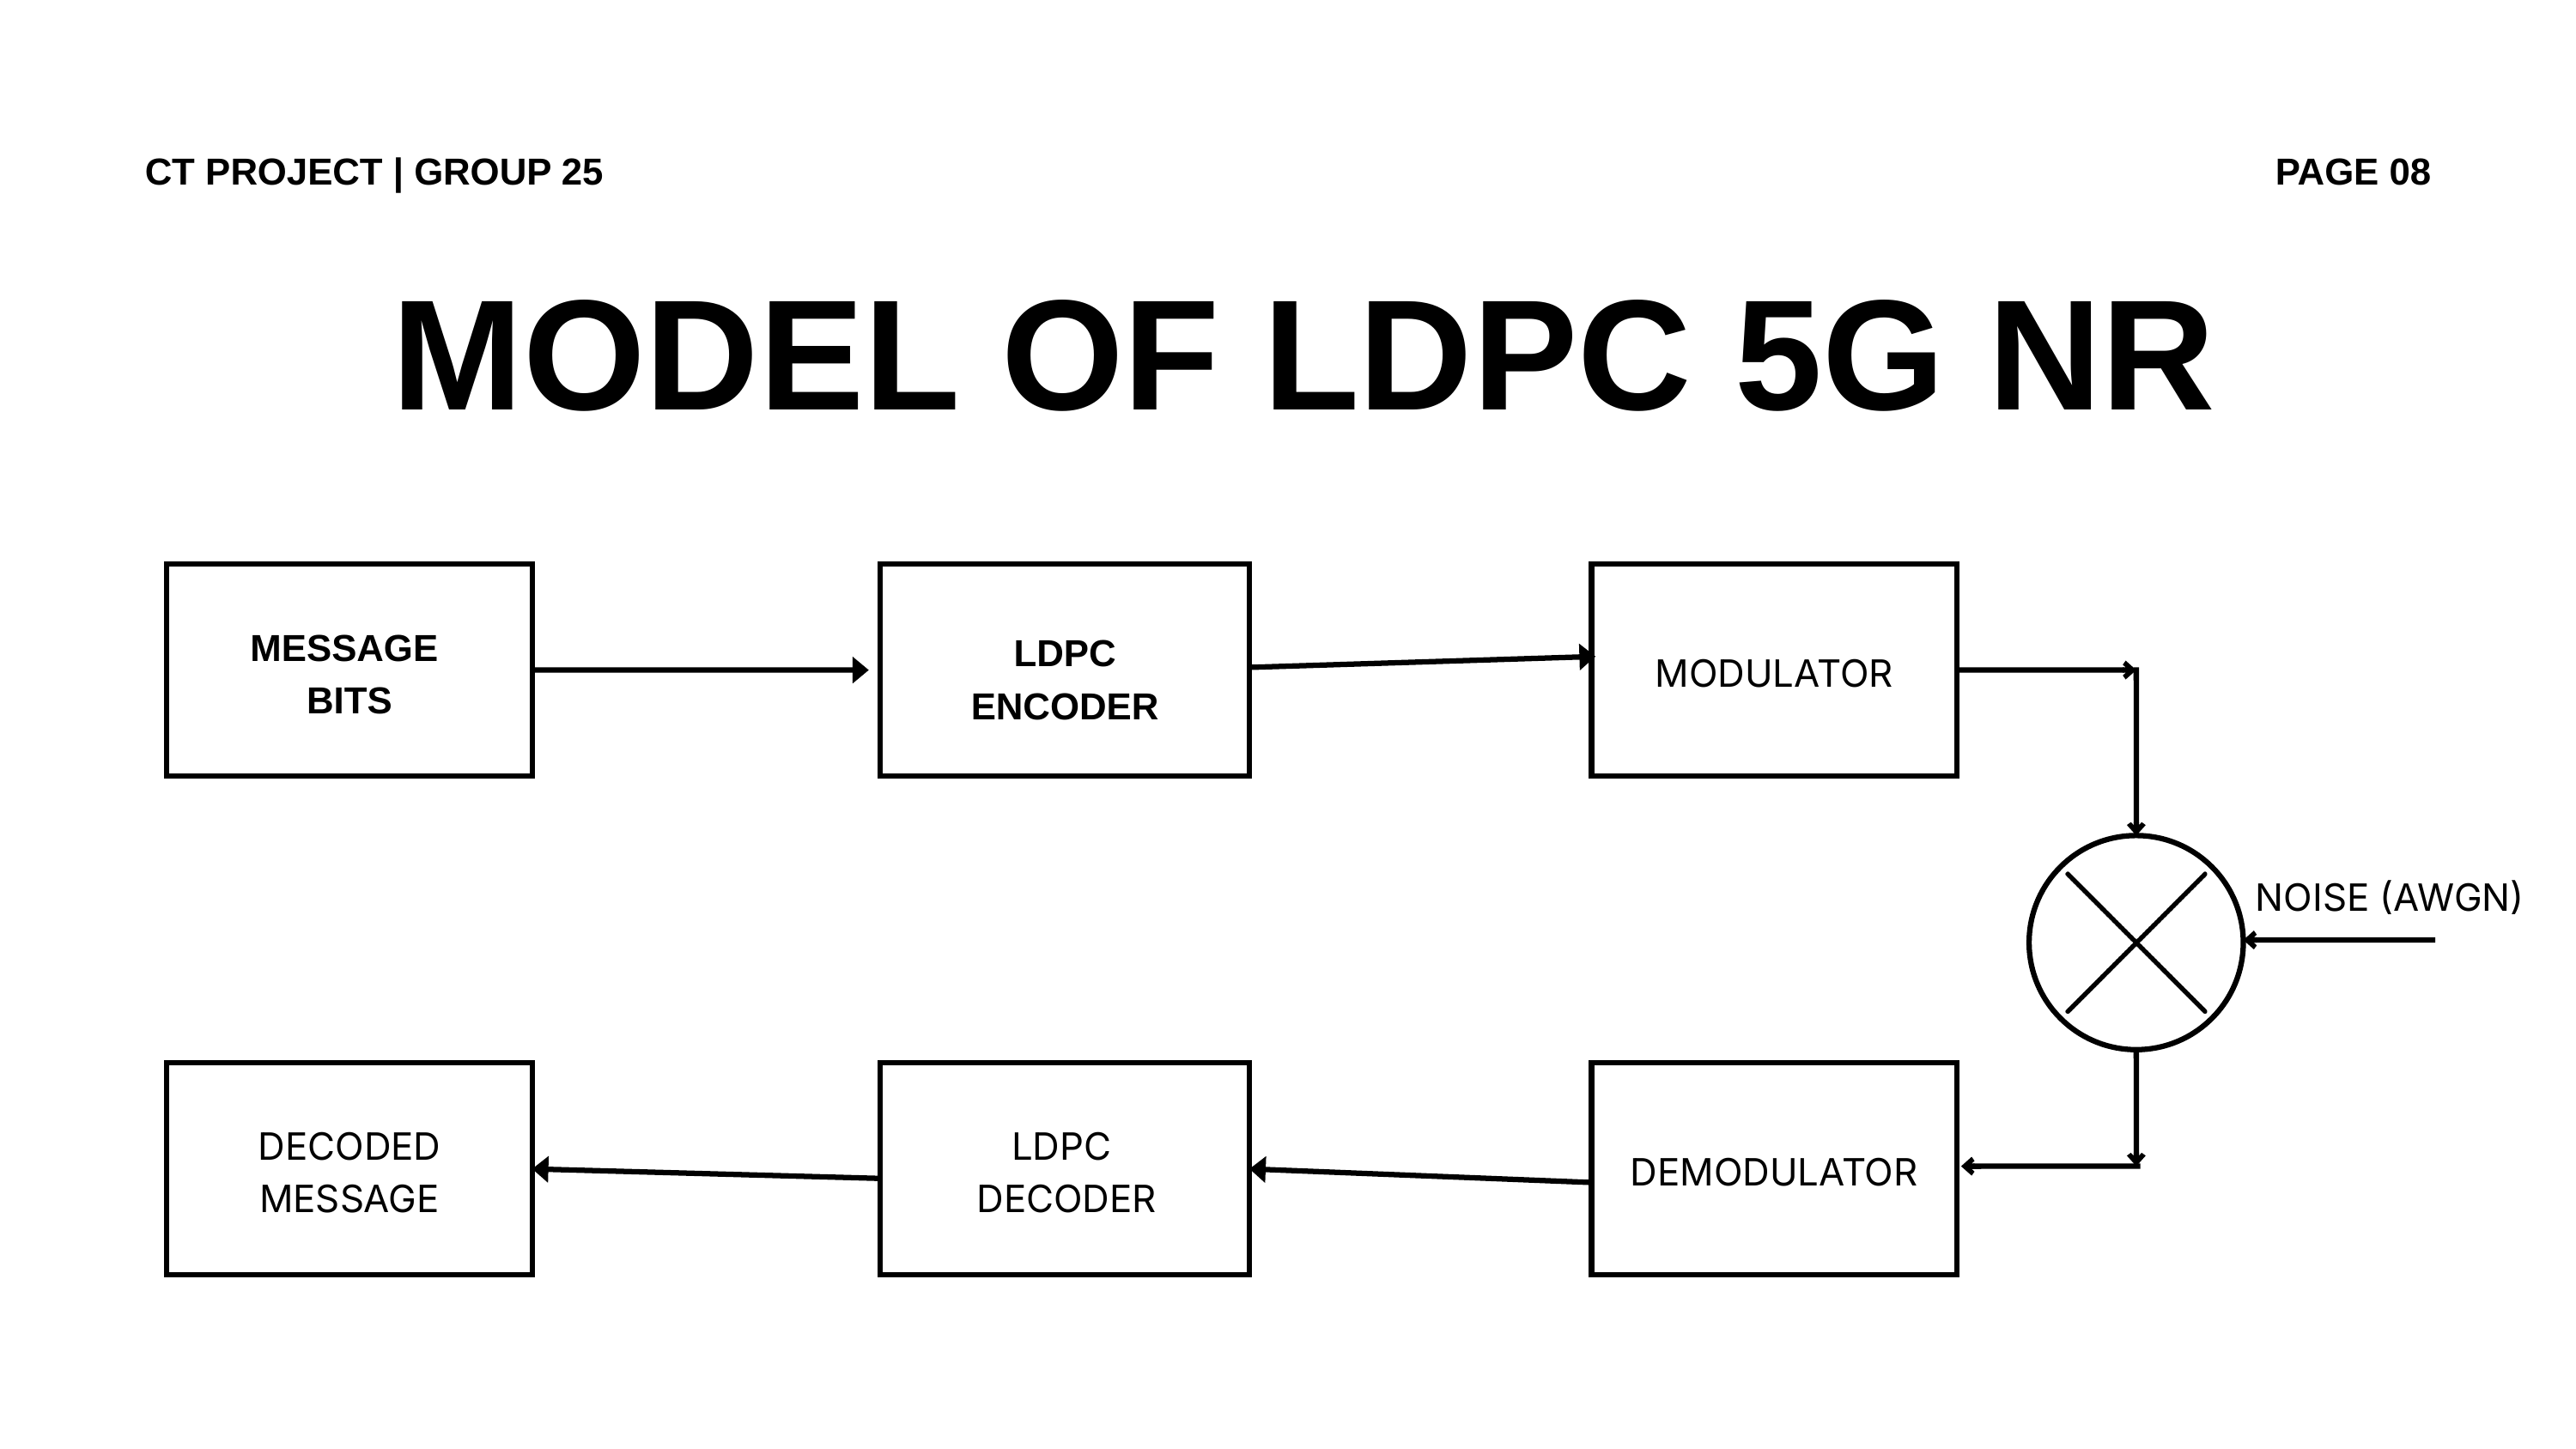

CT PROJECT | GROUP 25
PAGE 08
MODEL OF LDPC 5G NR

MESSAGE
BITS
LDPC
ENCODER
MODULATOR

NOISE (AWGN)

DECODED MESSAGE
LDPC
DECODER
DEMODULATOR